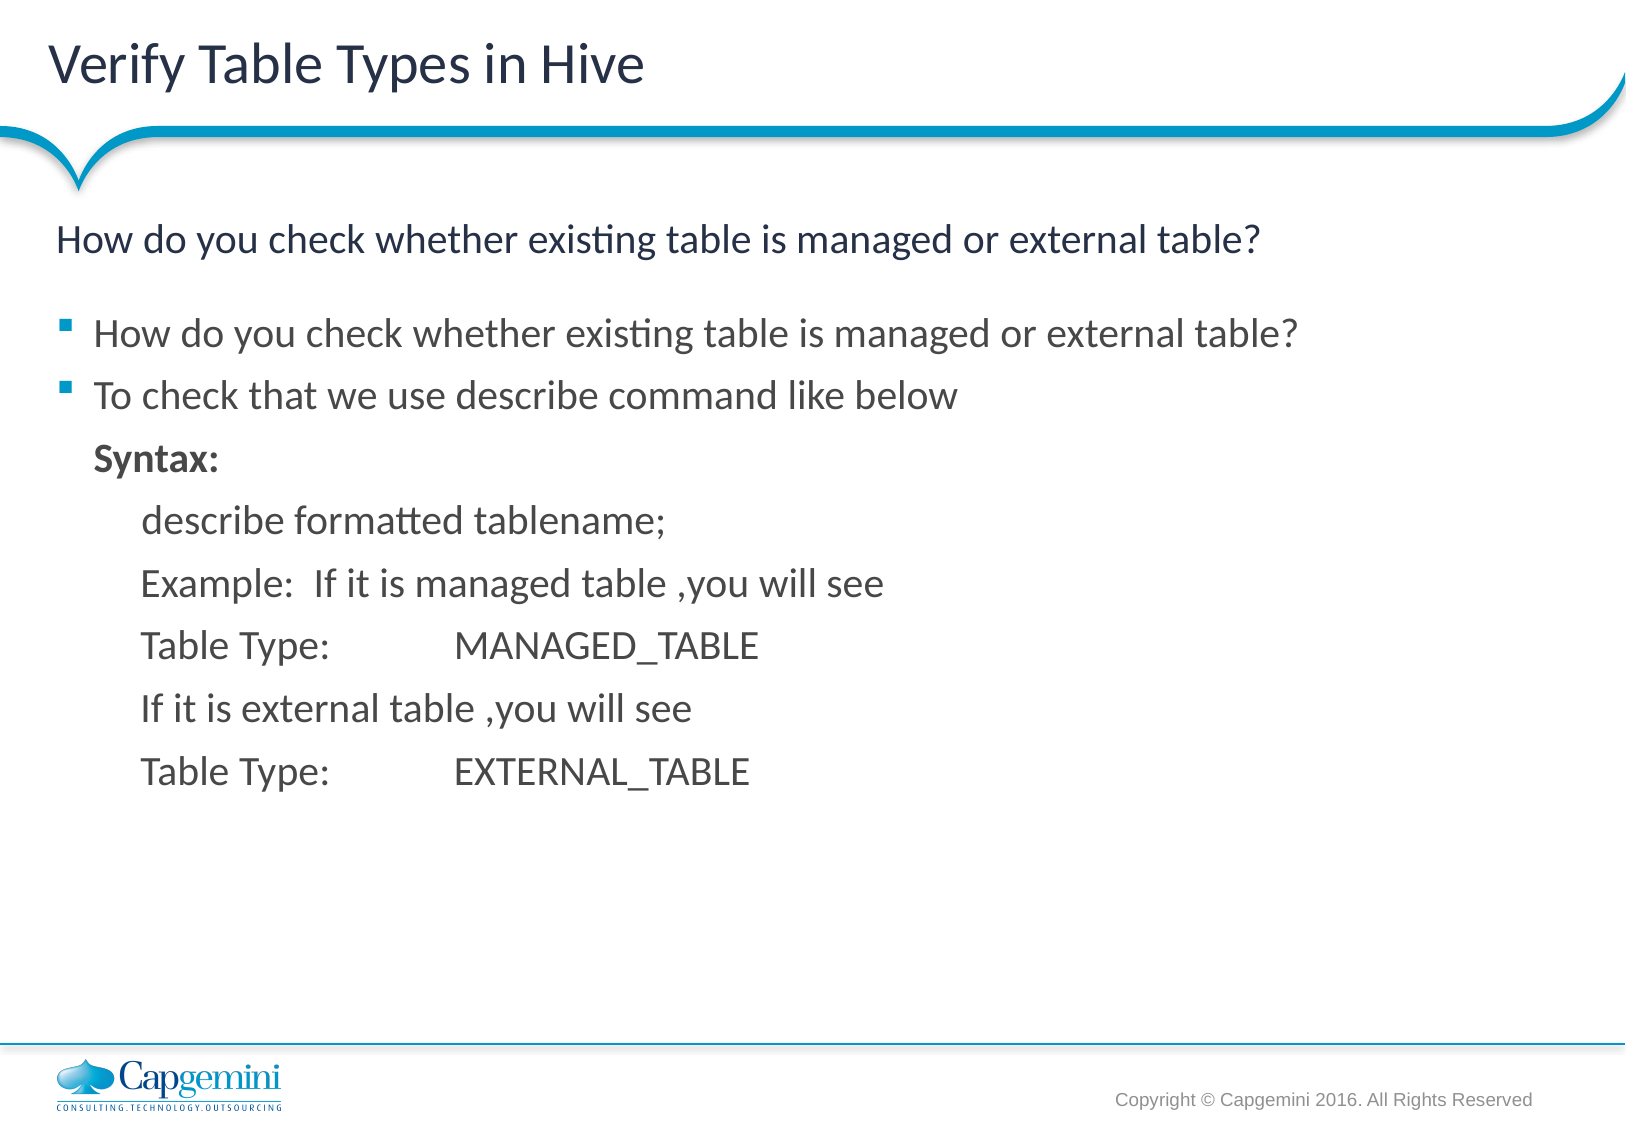

# Verify Table Types in Hive
How do you check whether existing table is managed or external table?

How do you check whether existing table is managed or external table?
To check that we use describe command like below
	Syntax:
         describe formatted tablename;
 Example:  If it is managed table ,you will see
 Table Type:             MANAGED_TABLE
 If it is external table ,you will see
 Table Type:             EXTERNAL_TABLE